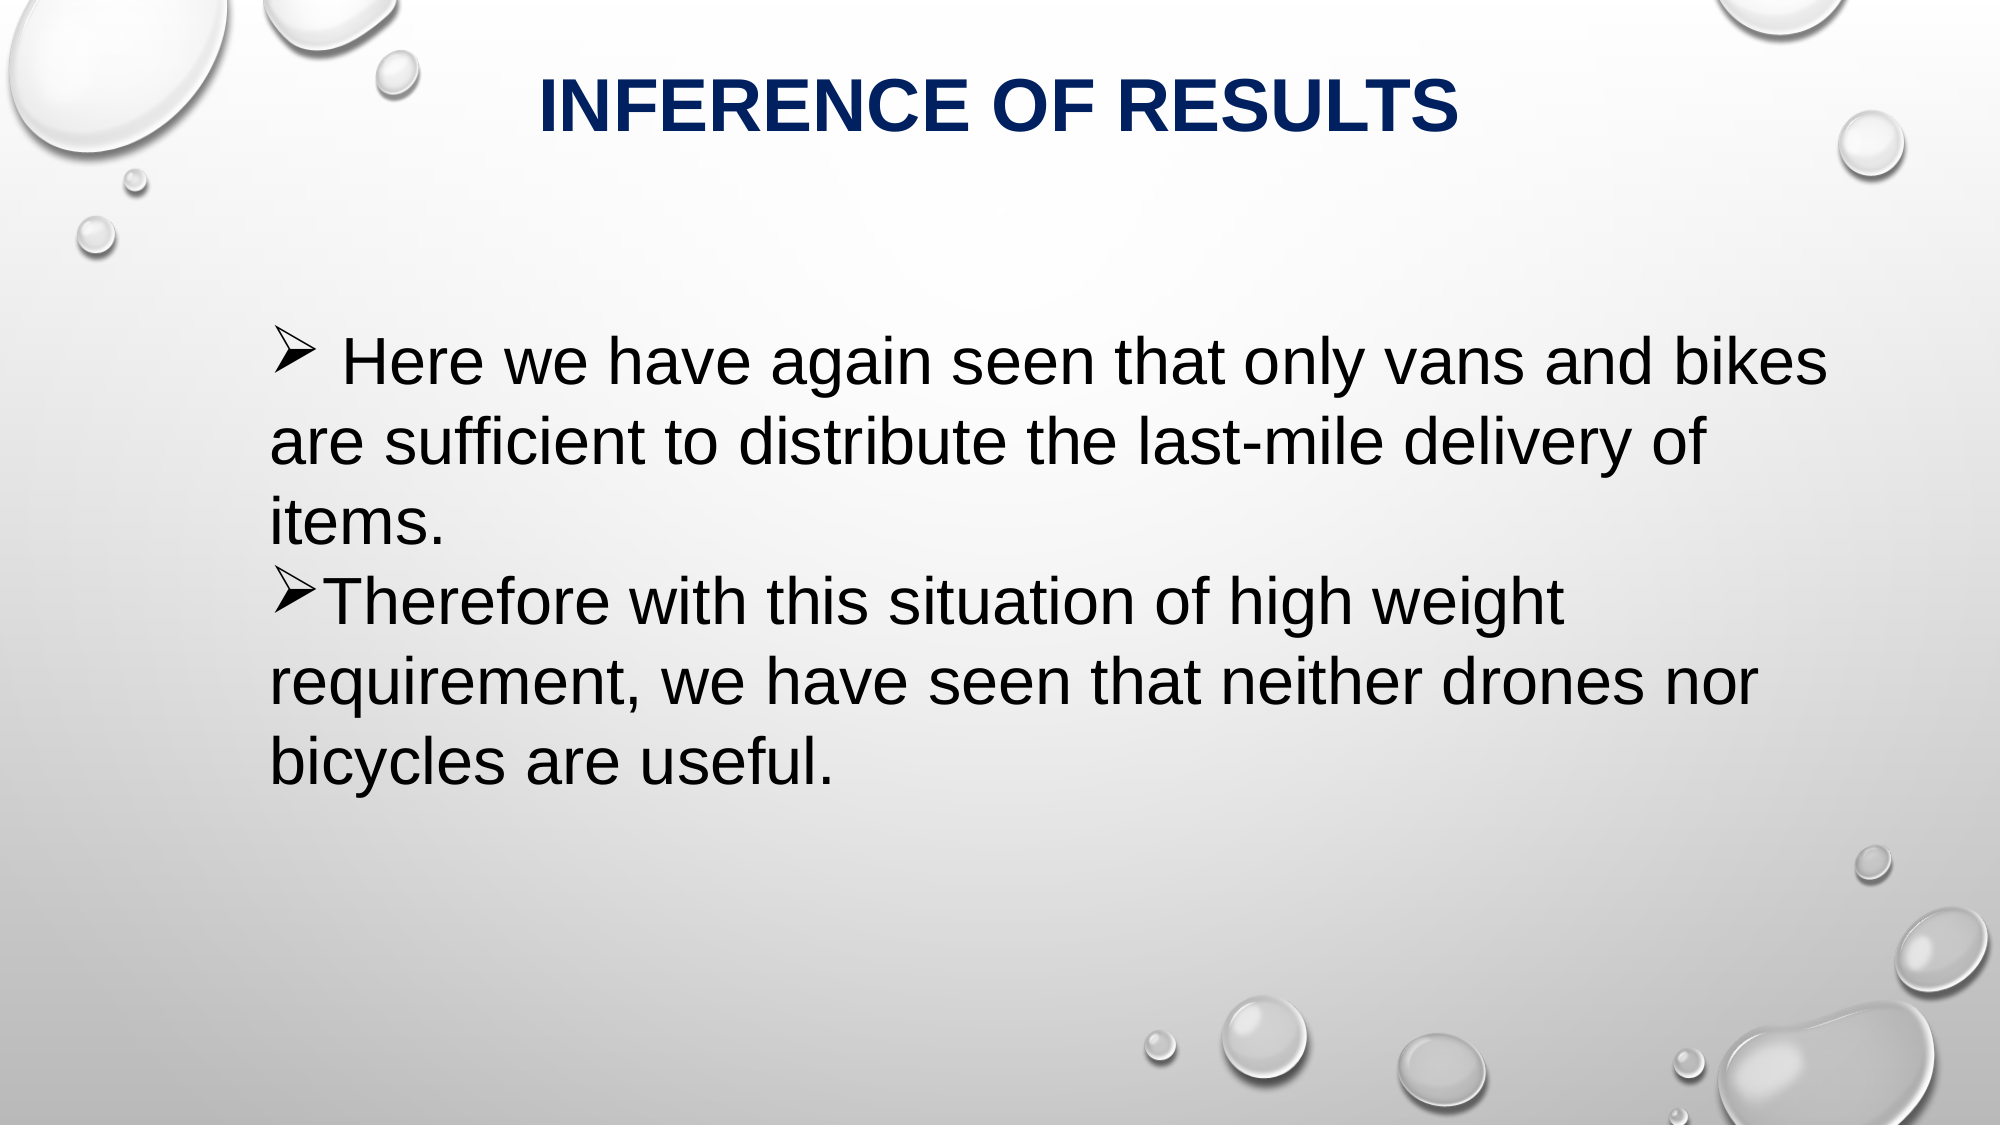

INFERENCE OF RESULTS
 Here we have again seen that only vans and bikes are sufficient to distribute the last-mile delivery of items.
Therefore with this situation of high weight requirement, we have seen that neither drones nor bicycles are useful.